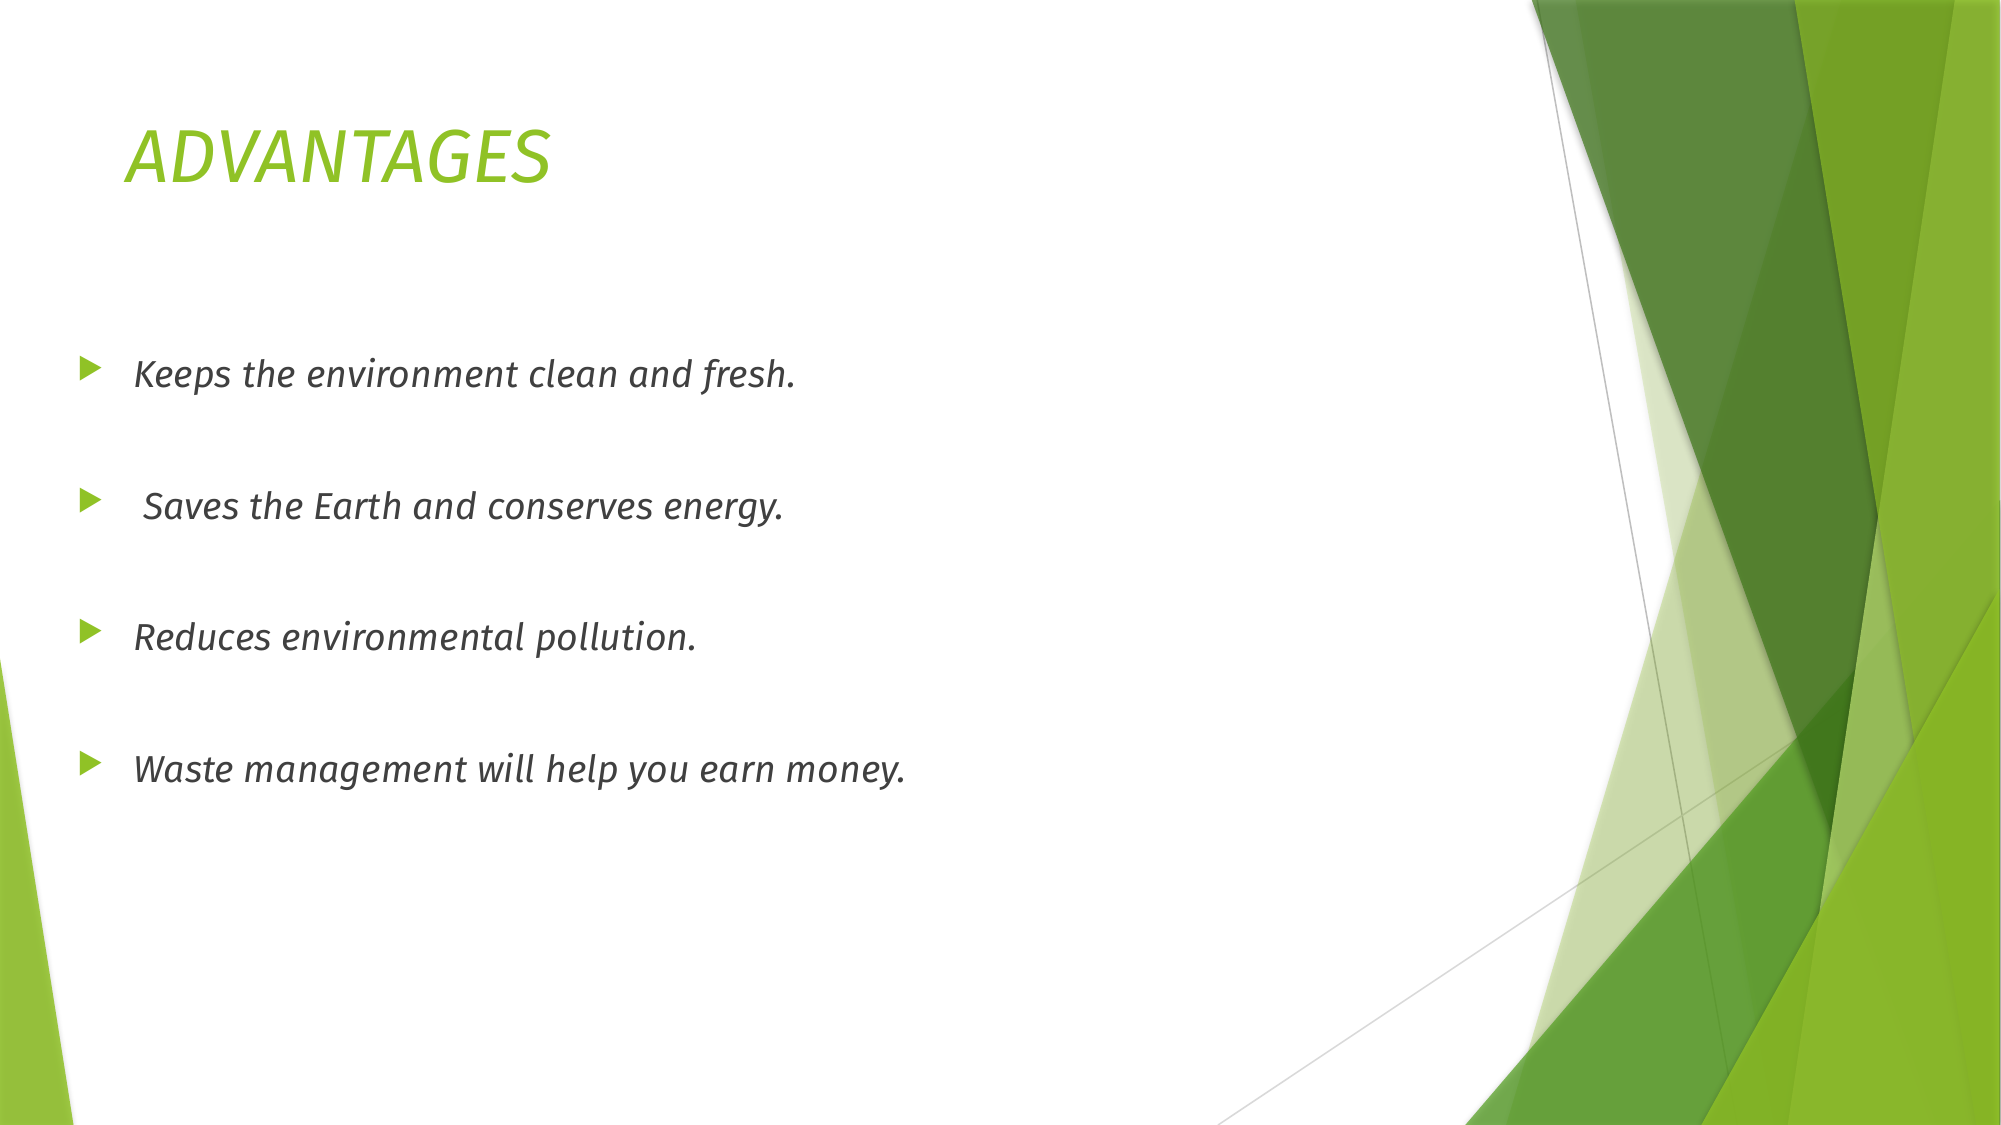

# ADVANTAGES

Keeps the environment clean and fresh.

 Saves the Earth and conserves energy.

Reduces environmental pollution.

Waste management will help you earn money.